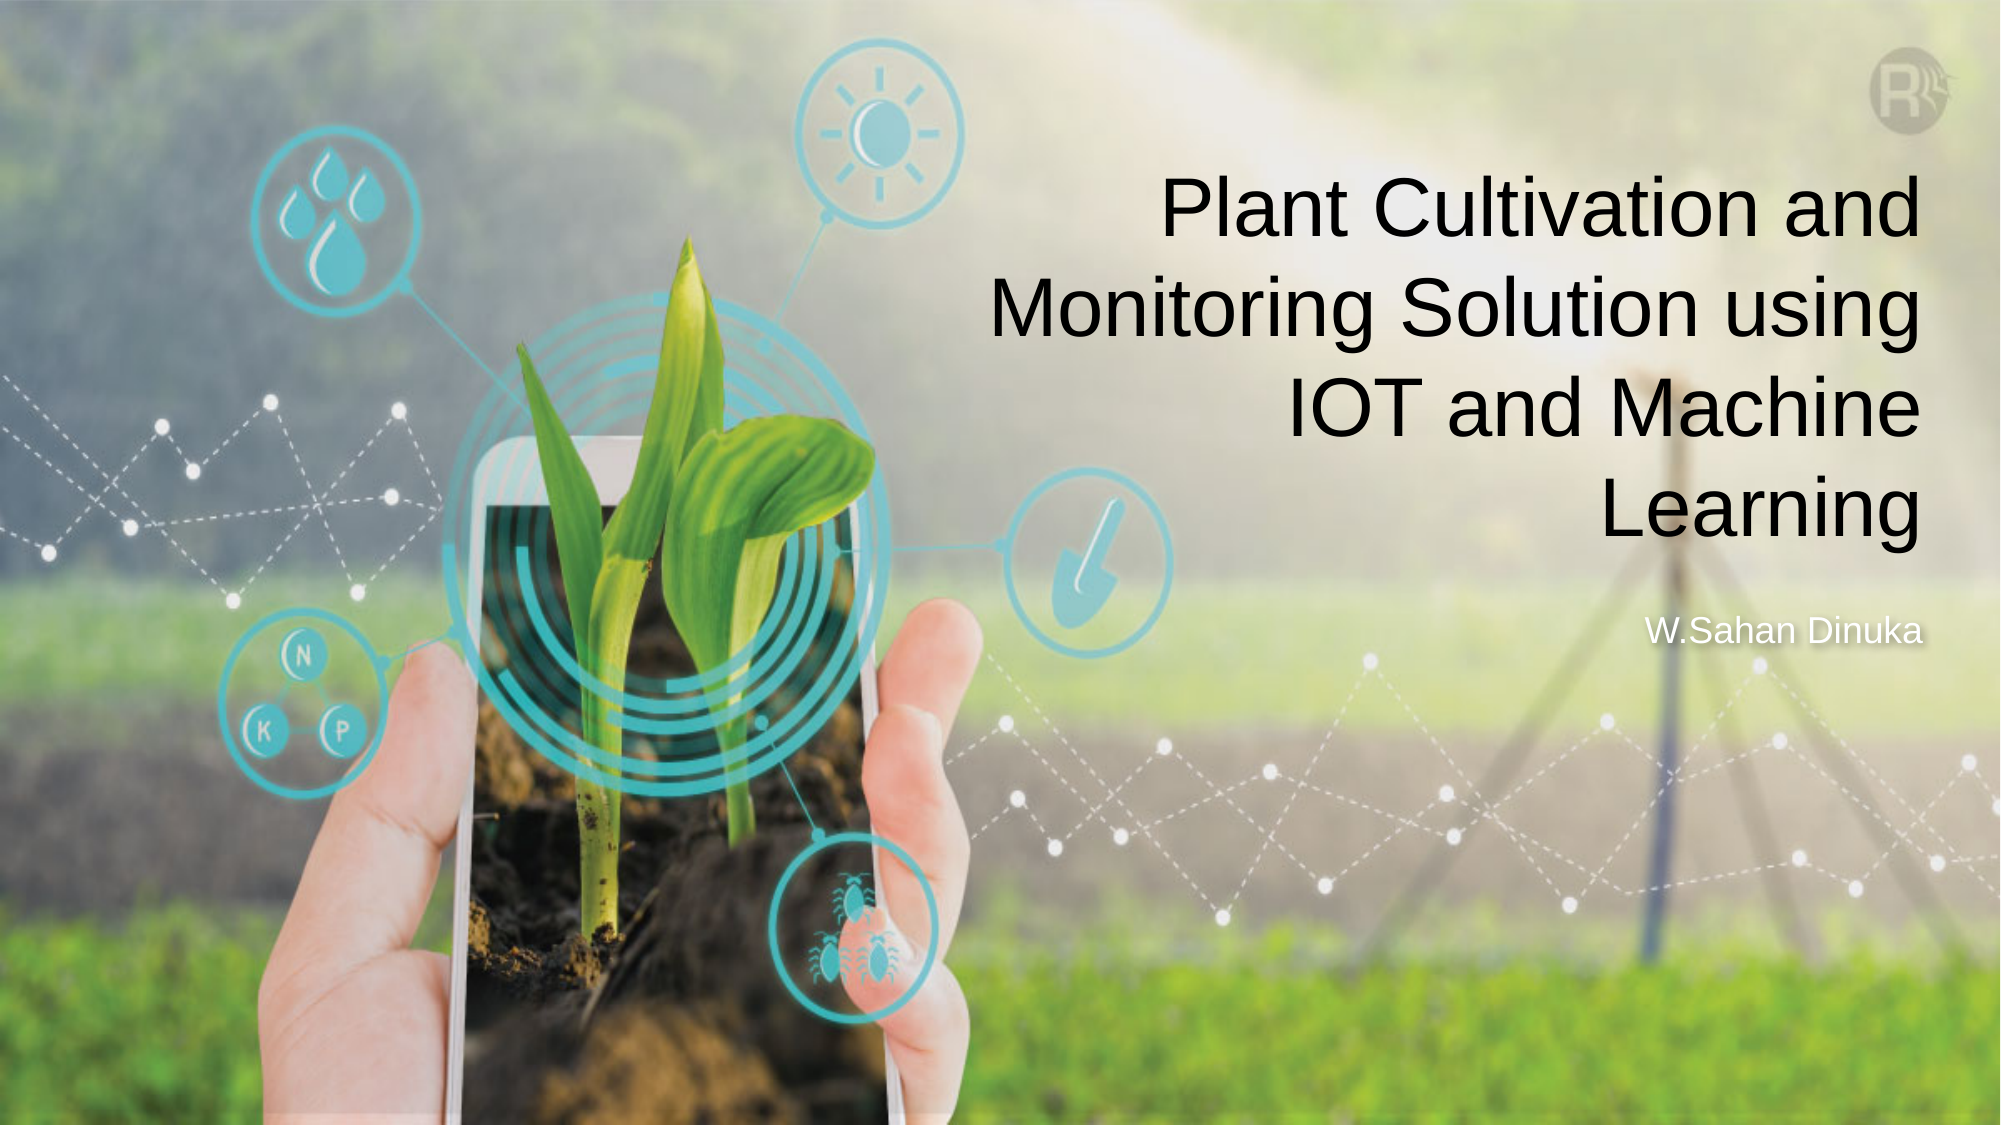

Plant Cultivation and Monitoring Solution using IOT and Machine Learning
W.Sahan Dinuka